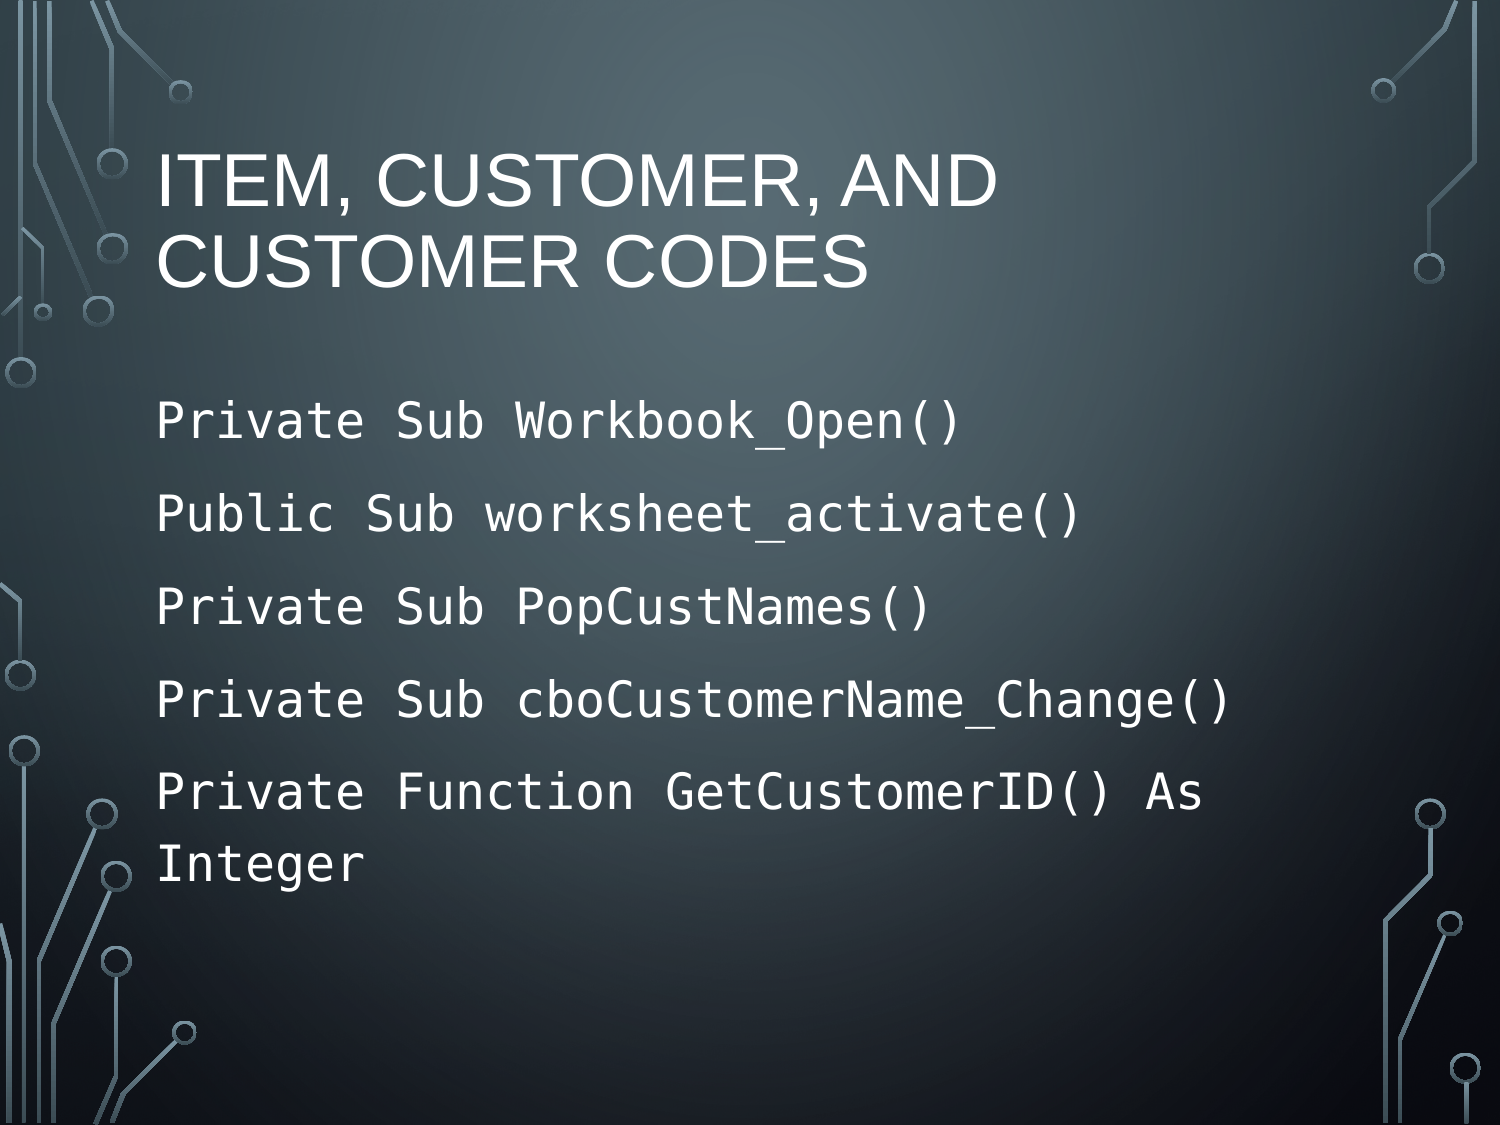

# Item, Customer, and Customer Codes
Private Sub Workbook_Open()
Public Sub worksheet_activate()
Private Sub PopCustNames()
Private Sub cboCustomerName_Change()
Private Function GetCustomerID() As Integer